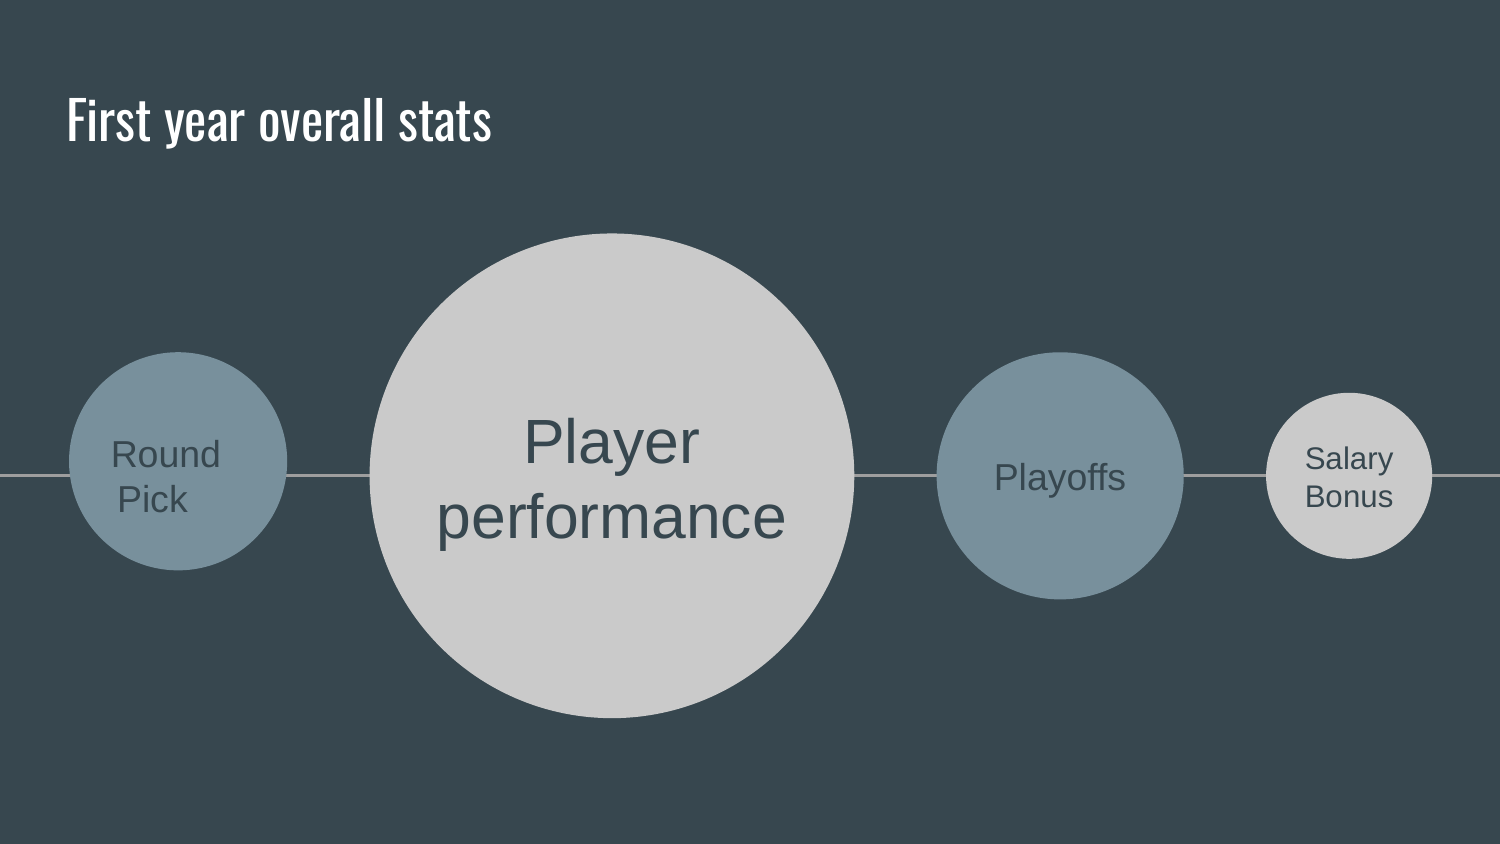

# First year overall stats

Round      Pick
Player performance
Playoffs
Salary Bonus